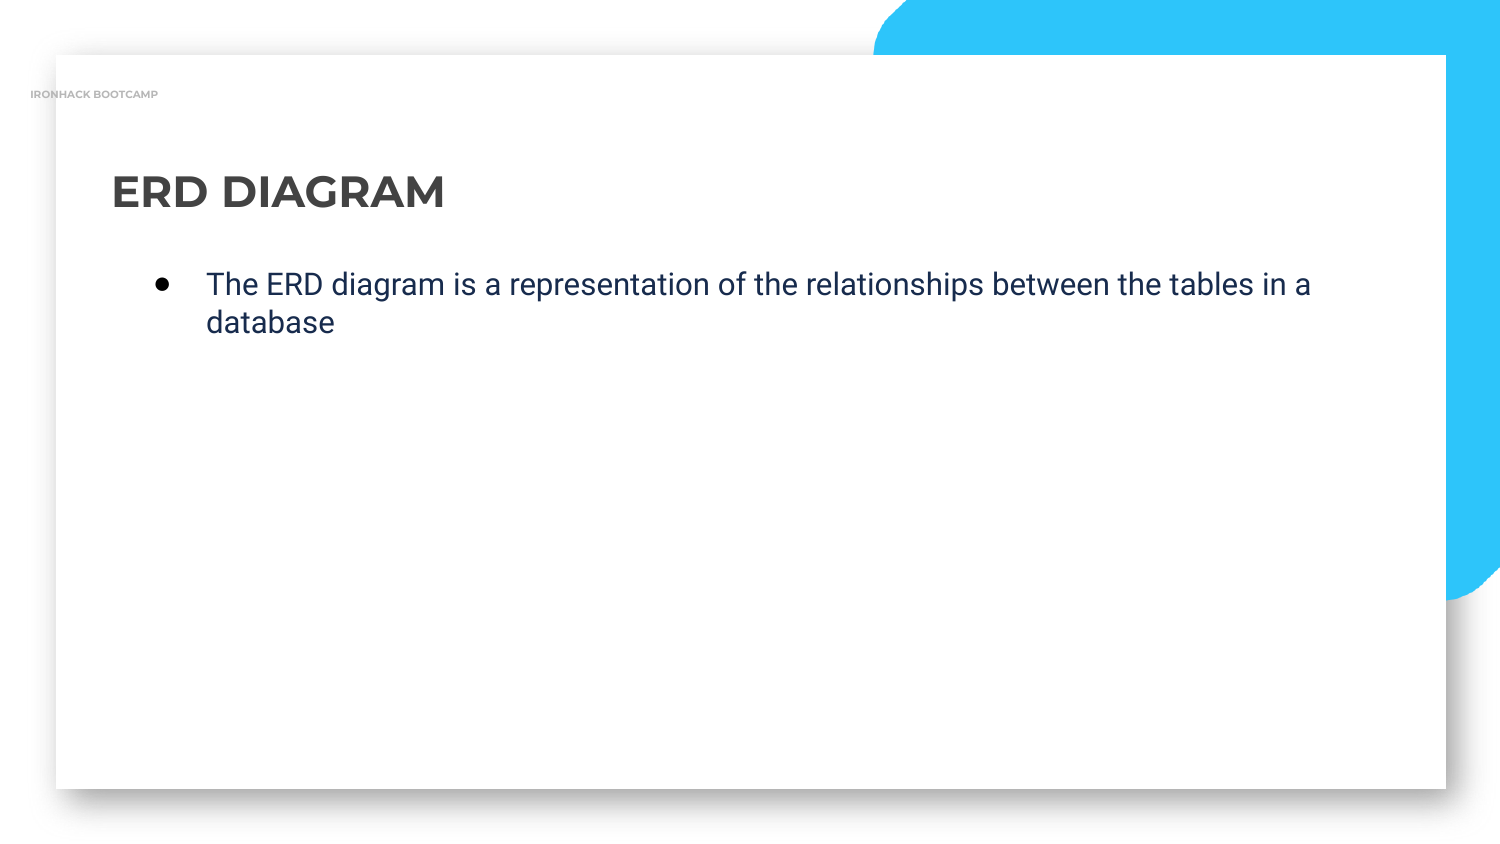

IRONHACK BOOTCAMP
ERD DIAGRAM
The ERD diagram is a representation of the relationships between the tables in a database